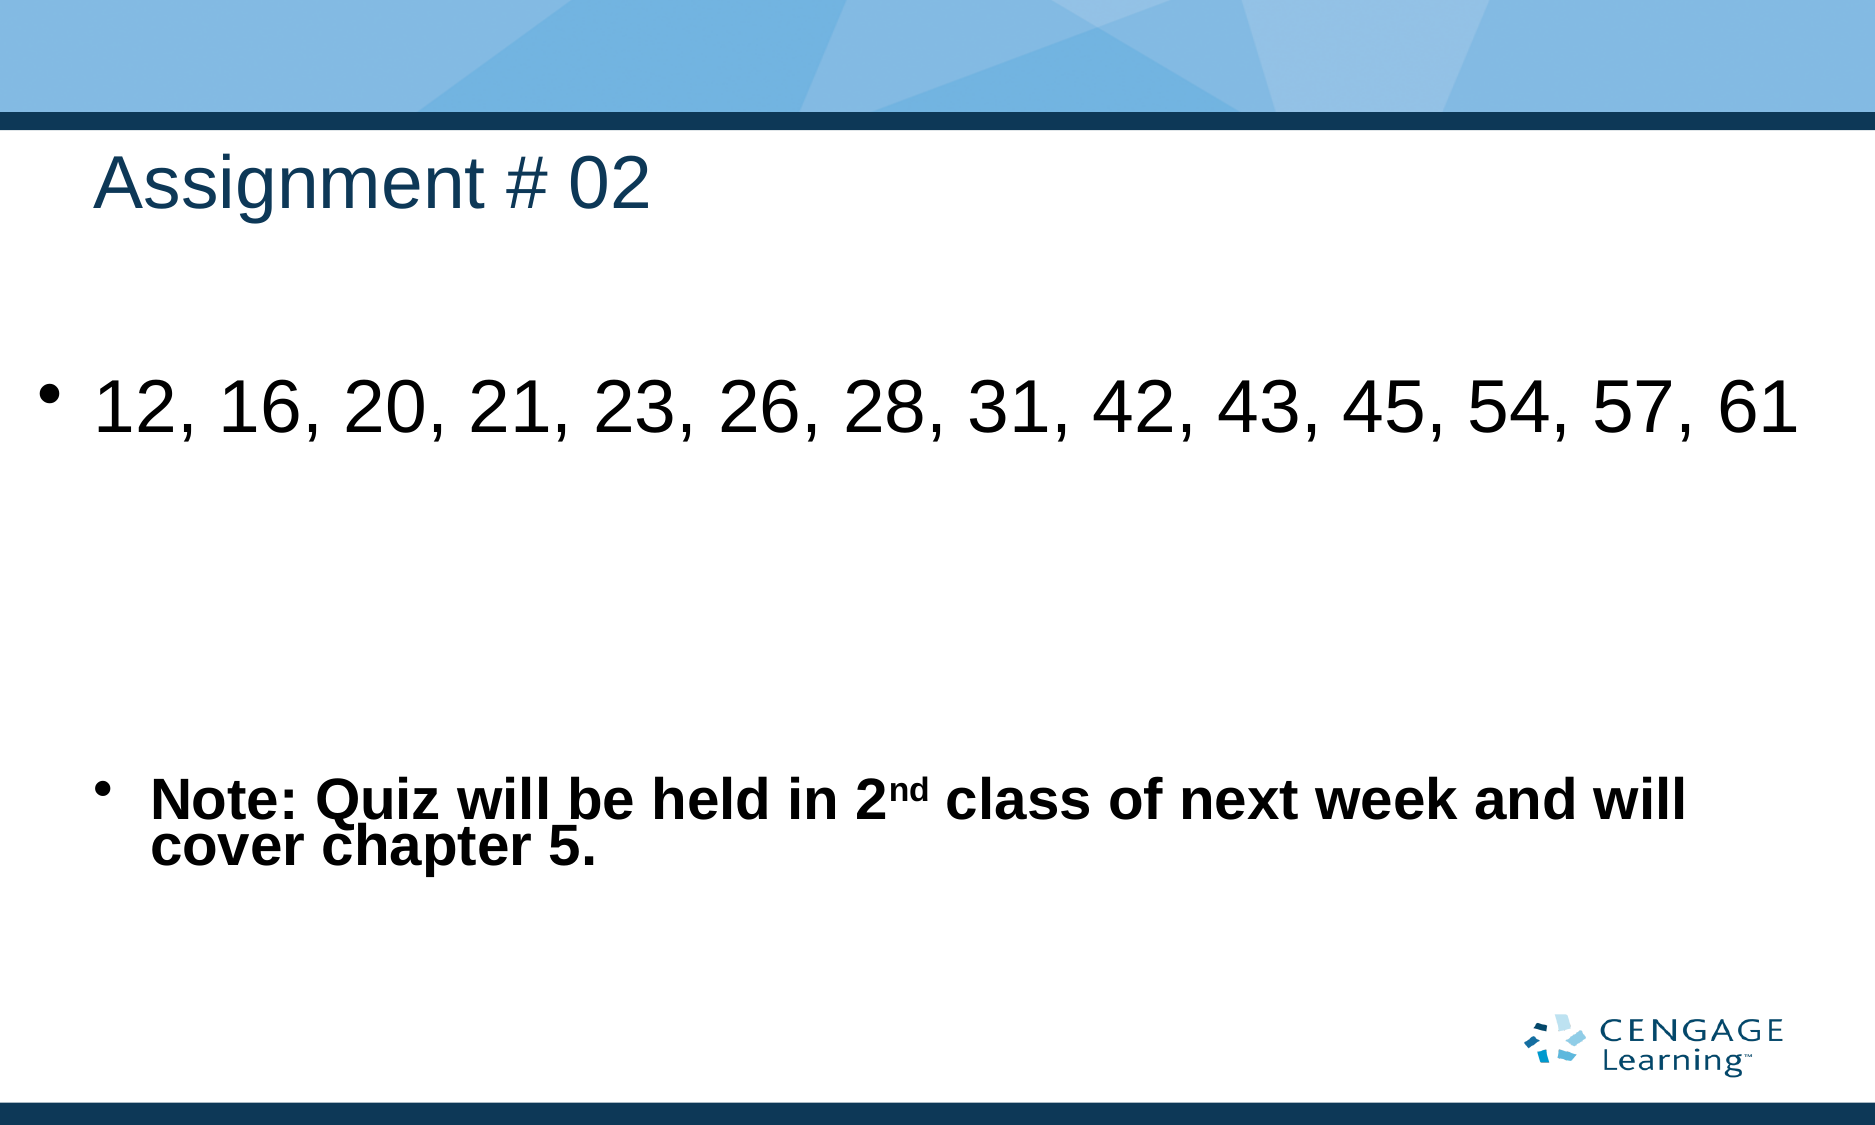

# Assignment # 02
12, 16, 20, 21, 23, 26, 28, 31, 42, 43, 45, 54, 57, 61
Note: Quiz will be held in 2nd class of next week and will cover chapter 5.